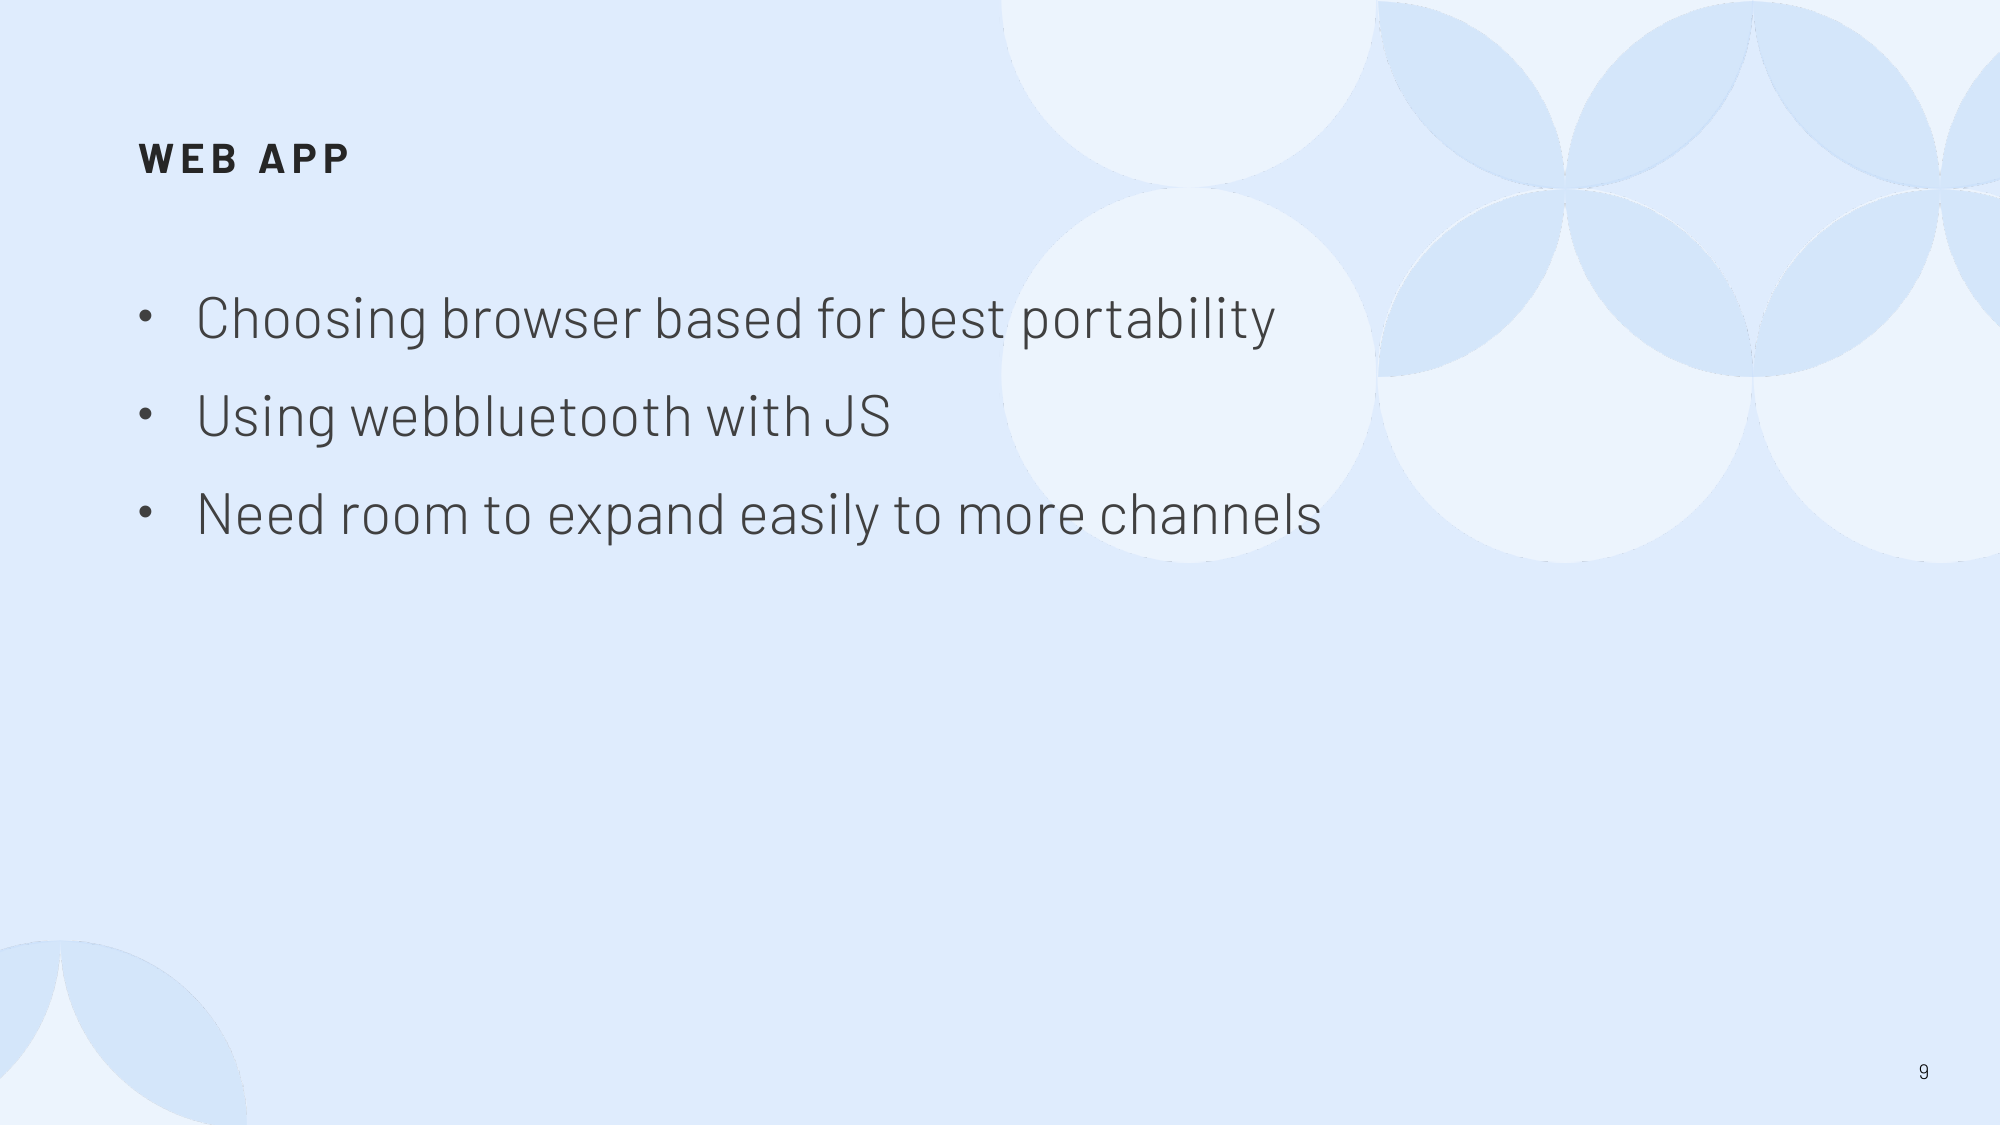

# Web App
Choosing browser based for best portability
Using webbluetooth with JS
Need room to expand easily to more channels
9